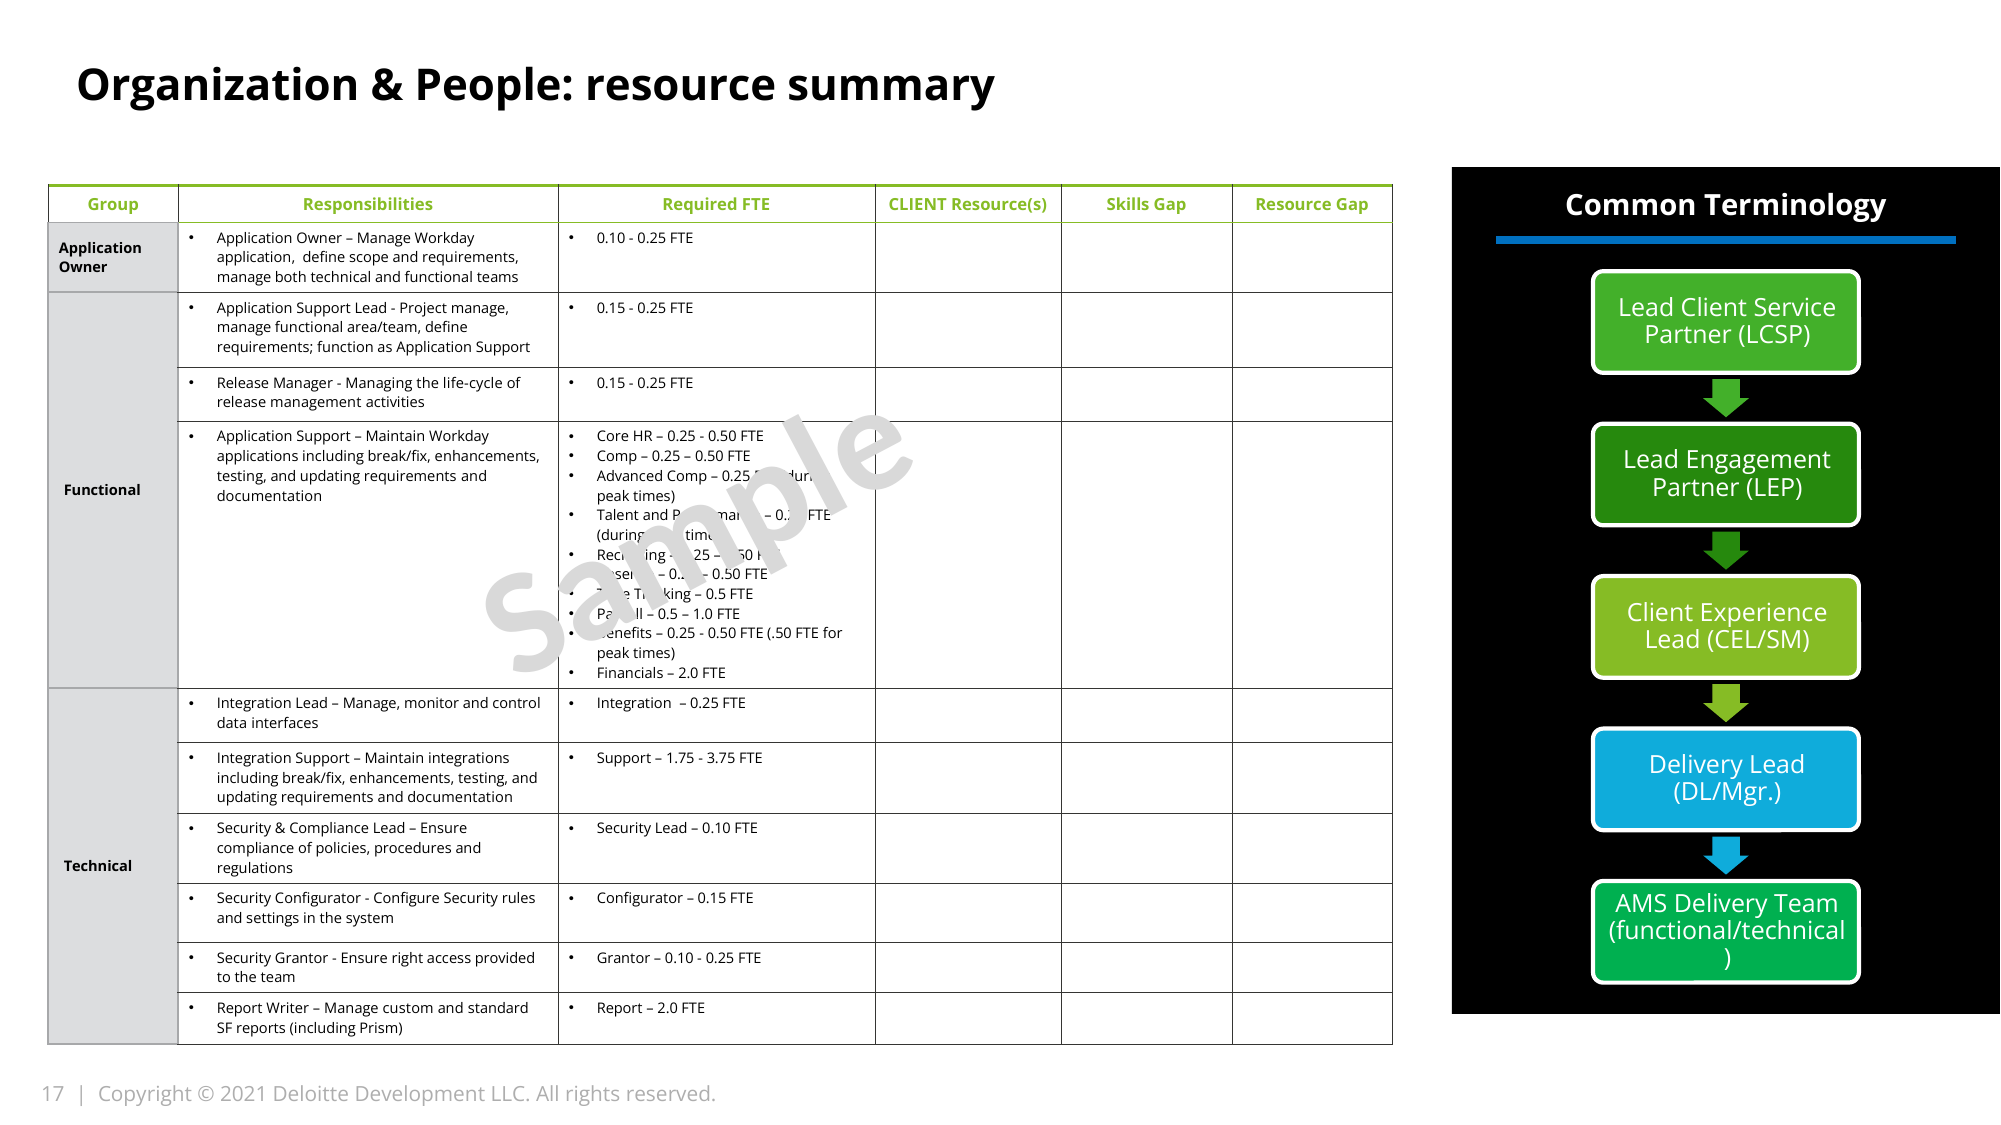

# Organization & People: resource summary

| Group | Responsibilities | Required FTE | CLIENT Resource(s) | Skills Gap | Resource Gap |
| --- | --- | --- | --- | --- | --- |
| Application Owner | Application Owner – Manage Workday application, define scope and requirements, manage both technical and functional teams | 0.10 - 0.25 FTE |  |  |  |
| Functional | Application Support Lead - Project manage, manage functional area/team, define requirements; function as Application Support | 0.15 - 0.25 FTE |  |  |  |
|  | Release Manager - Managing the life-cycle of release management activities | 0.15 - 0.25 FTE |  |  |  |
|  | Application Support – Maintain Workday applications including break/fix, enhancements, testing, and updating requirements and documentation | Core HR – 0.25 - 0.50 FTE Comp – 0.25 – 0.50 FTE Advanced Comp – 0.25 FTE (during peak times) Talent and Performance – 0.25 FTE (during peak times) Recruiting - 0.25 – 0.50 FTE Absence – 0.25 – 0.50 FTE Time Tracking – 0.5 FTE Payroll – 0.5 – 1.0 FTE Benefits – 0.25 - 0.50 FTE (.50 FTE for peak times) Financials – 2.0 FTE |  |  |  |
| Technical | Integration Lead – Manage, monitor and control data interfaces | Integration – 0.25 FTE |  |  |  |
|  | Integration Support – Maintain integrations including break/fix, enhancements, testing, and updating requirements and documentation | Support – 1.75 - 3.75 FTE |  |  |  |
|  | Security & Compliance Lead – Ensure compliance of policies, procedures and regulations | Security Lead – 0.10 FTE |  |  |  |
|  | Security Configurator - Configure Security rules and settings in the system | Configurator – 0.15 FTE |  |  |  |
|  | Security Grantor - Ensure right access provided to the team | Grantor – 0.10 - 0.25 FTE |  |  |  |
|  | Report Writer – Manage custom and standard SF reports (including Prism) | Report – 2.0 FTE |  |  |  |
Common Terminology
Lead Client Service Partner (LCSP)

Lead Engagement Partner (LEP)

Client Experience Lead (CEL/SM)

Delivery Lead (DL/Mgr.)

AMS Delivery Team (functional/technical)
Sample